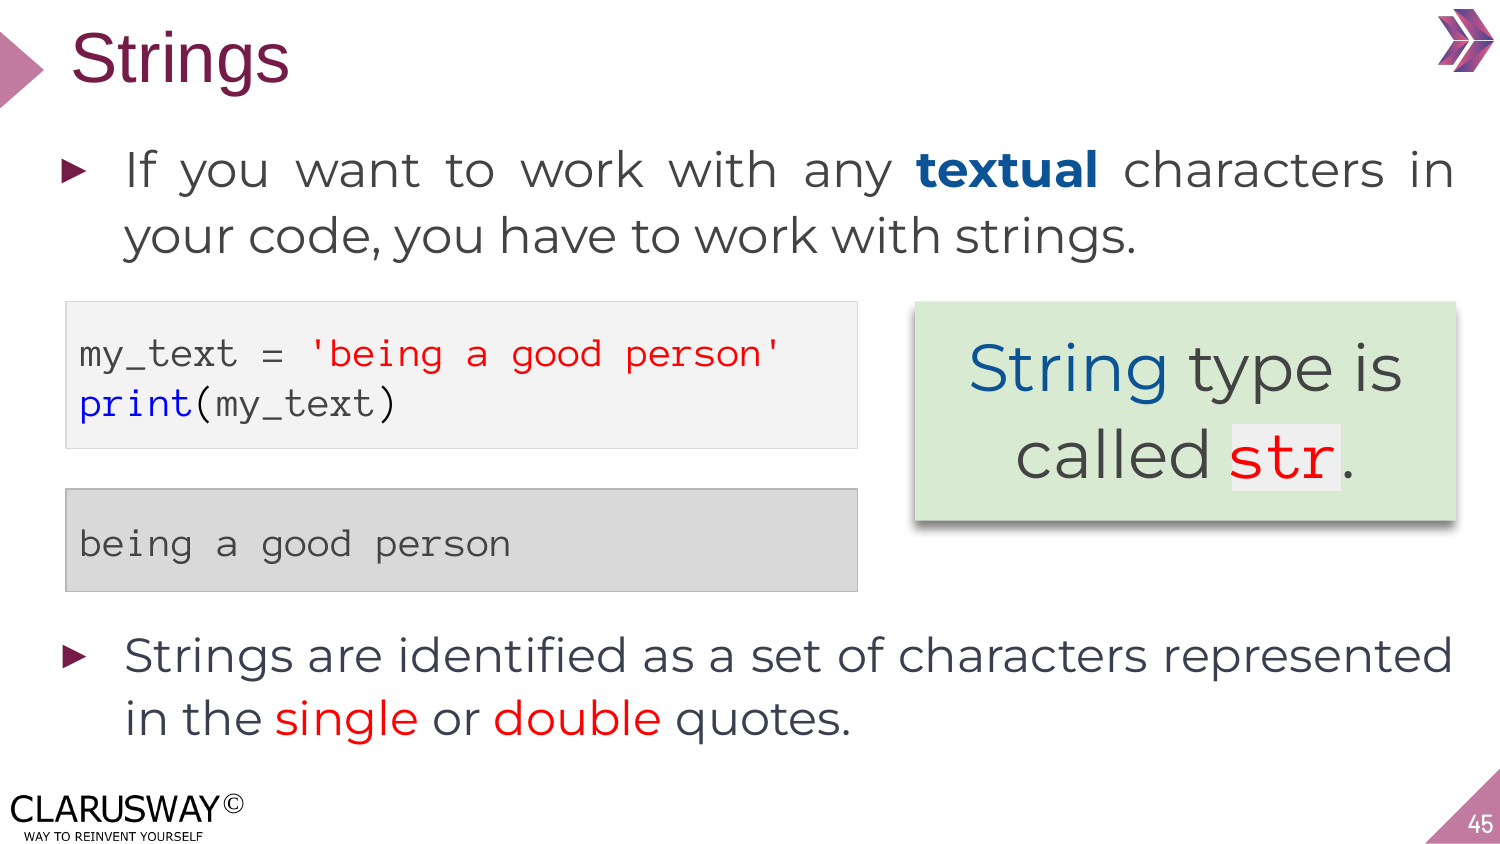

Strings
If you want to work with any textual characters in your code, you have to work with strings.
my_text = 'being a good person'
print(my_text)
String type is called str.
being a good person
Strings are identiﬁed as a set of characters represented in the single or double quotes.
45